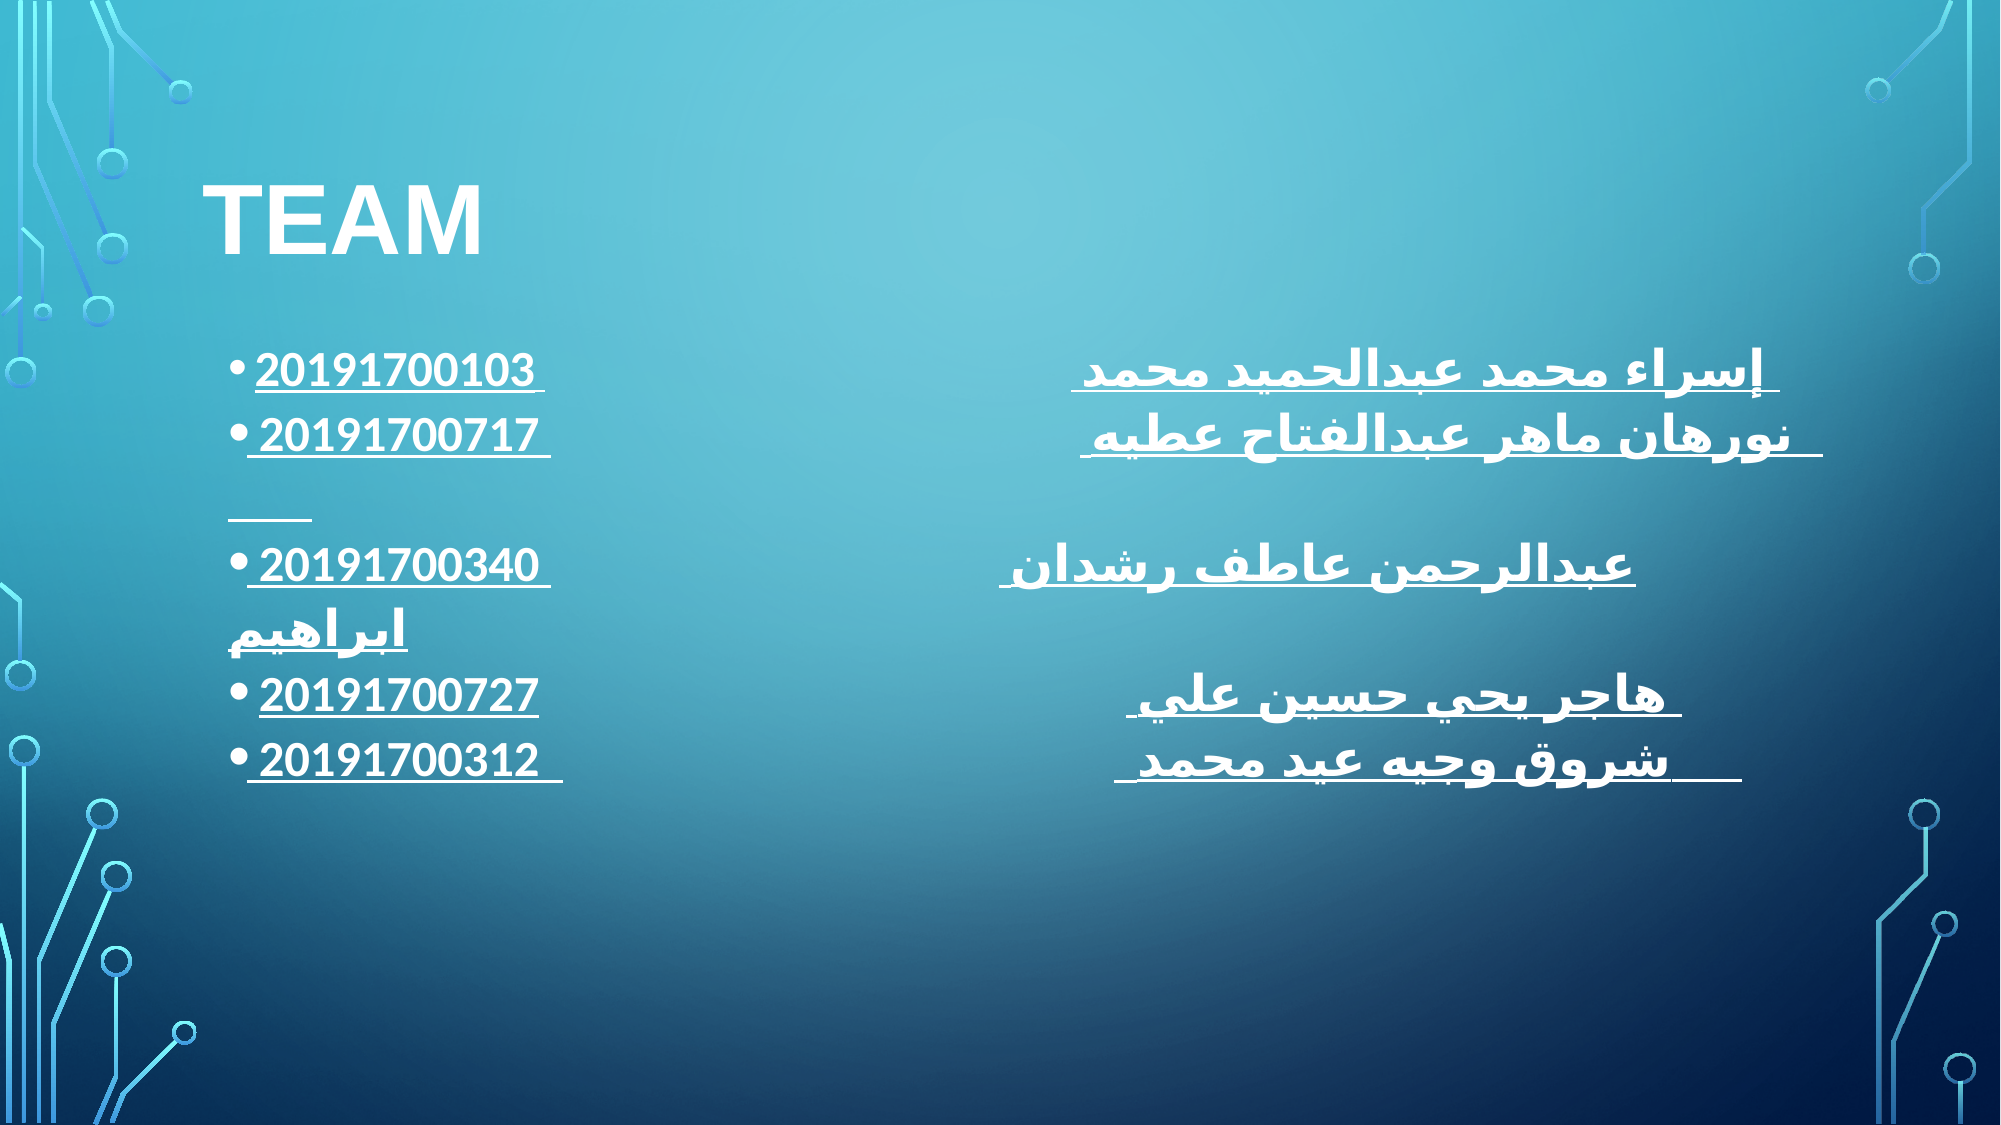

# Team
 20191700103                                                        إسراء محمد عبدالحميد محمد
 20191700717                                                نورهان ماهر عبدالفتاح عطيه
 20191700340                                         عبدالرحمن عاطف رشدان ابراهيم
 20191700727                                                    هاجر يحي حسين علي
 20191700312                                                    شروق وجيه عيد محمد